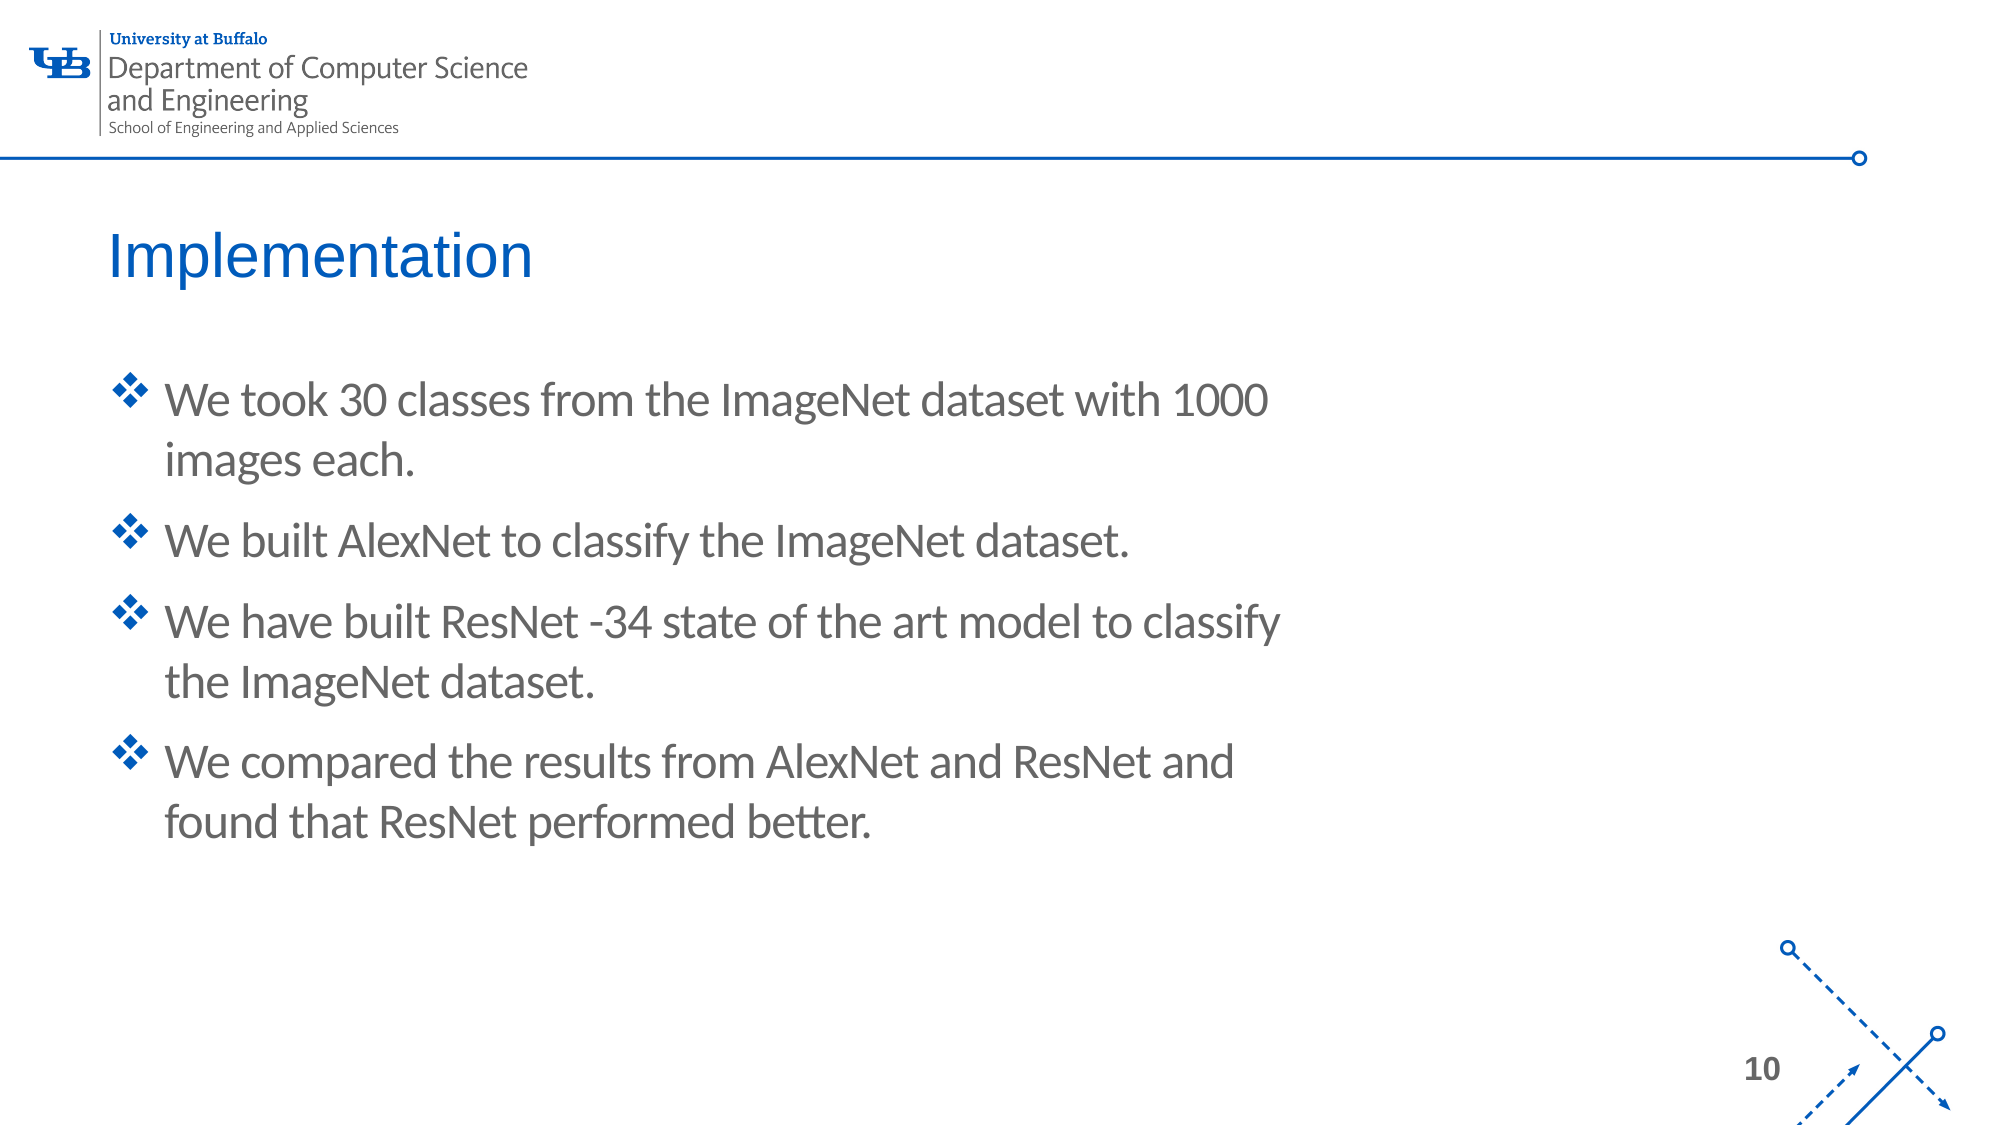

Implementation
We took 30 classes from the ImageNet dataset with 1000 images each.
We built AlexNet to classify the ImageNet dataset.
We have built ResNet -34 state of the art model to classify the ImageNet dataset.
We compared the results from AlexNet and ResNet and found that ResNet performed better.